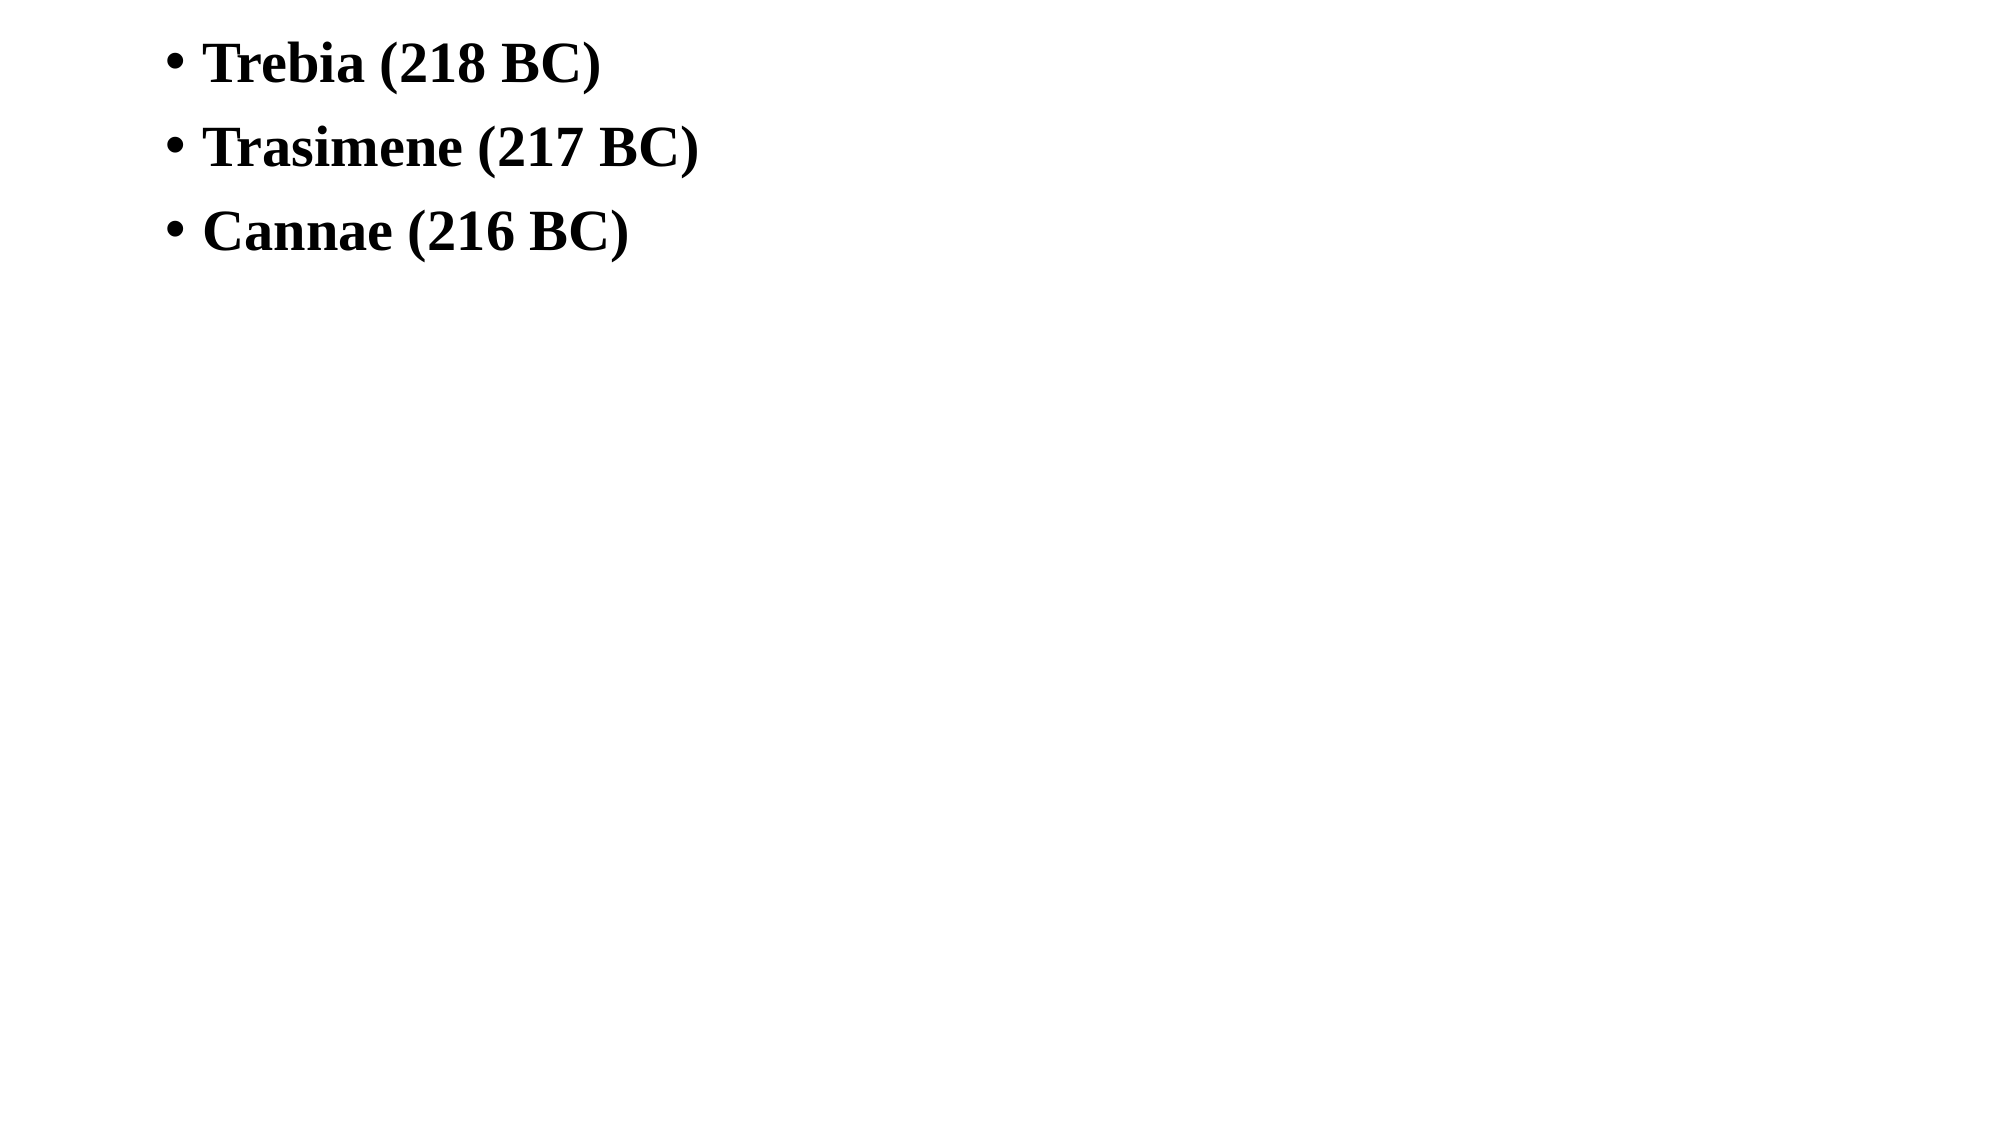

Trebia (218 BC)
Trasimene (217 BC)
Cannae (216 BC)

#